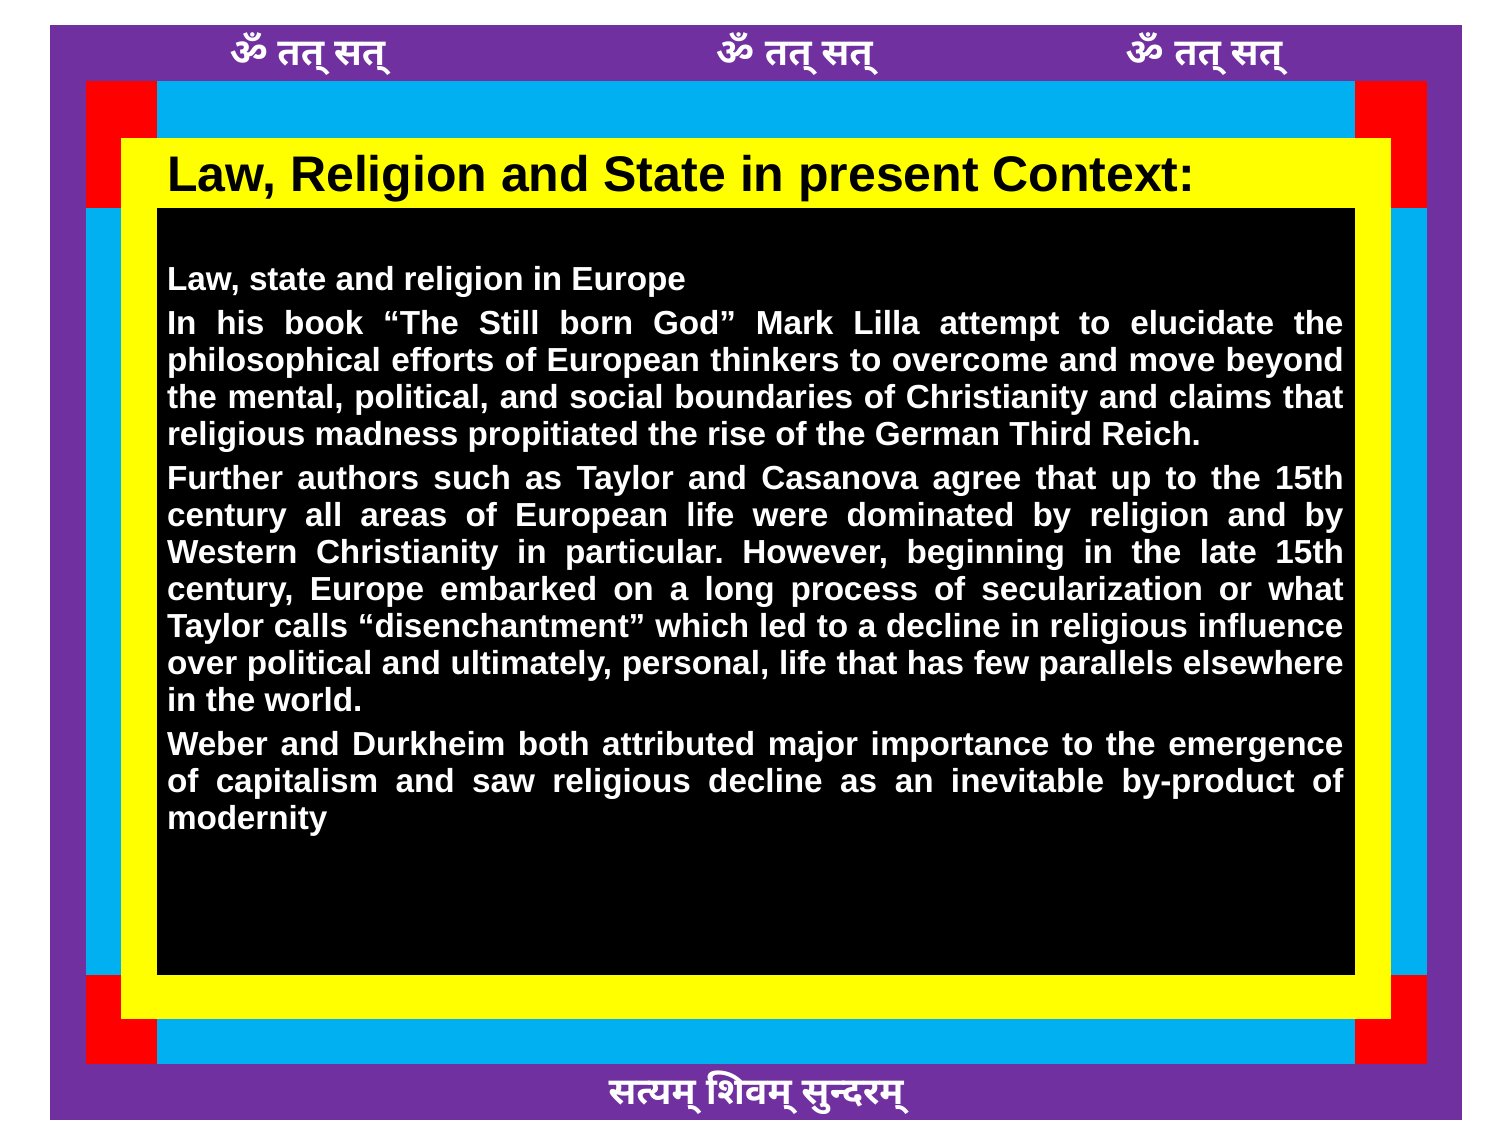

|  |  |  | ॐ तत् सत् ॐ तत् सत् ॐ तत् सत् |  |  |  |
| --- | --- | --- | --- | --- | --- | --- |
|  |  |  |  |  |  |  |
|  |  |  | Law, Religion and State in present Context: |  |  |  |
|  |  |  | Law, state and religion in Europe In his book “The Still born God” Mark Lilla attempt to elucidate the philosophical efforts of European thinkers to overcome and move beyond the mental, political, and social boundaries of Christianity and claims that religious madness propitiated the rise of the German Third Reich. Further authors such as Taylor and Casanova agree that up to the 15th century all areas of European life were dominated by religion and by Western Christianity in particular. However, beginning in the late 15th century, Europe embarked on a long process of secularization or what Taylor calls “disenchantment” which led to a decline in religious influence over political and ultimately, personal, life that has few parallels elsewhere in the world. Weber and Durkheim both attributed major importance to the emergence of capitalism and saw religious decline as an inevitable by-product of modernity |  |  |  |
|  |  |  |  |  |  |  |
|  |  |  |  |  |  |  |
|  |  |  | सत्यम् शिवम् सुन्दरम् |  |  |  |
37